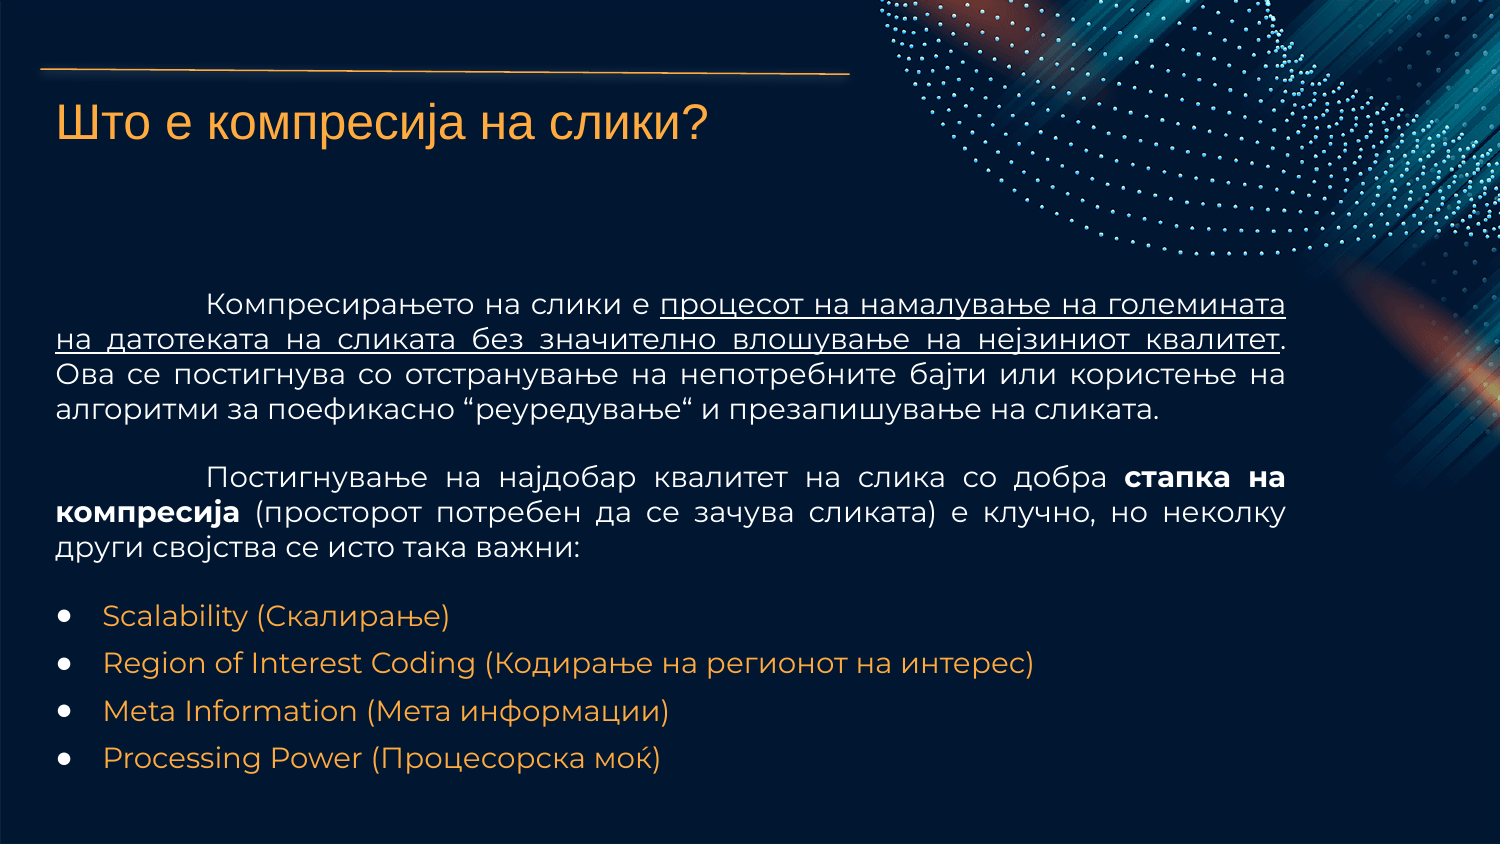

# Што е компресија на слики?
	Компресирањето на слики е процесот на намалување на големината на датотеката на сликата без значително влошување на нејзиниот квалитет. Ова се постигнува со отстранување на непотребните бајти или користење на алгоритми за поефикасно “реуредување“ и презапишување на сликата.
	Постигнување на најдобар квалитет на слика со добра стапка на компресија (просторот потребен да се зачува сликата) е клучно, но неколку други својства се исто така важни:
Scalability (Скалирање)
Region of Interest Coding (Кодирање на регионот на интерес)
Meta Information (Мета информации)
Processing Power (Процесорска моќ)